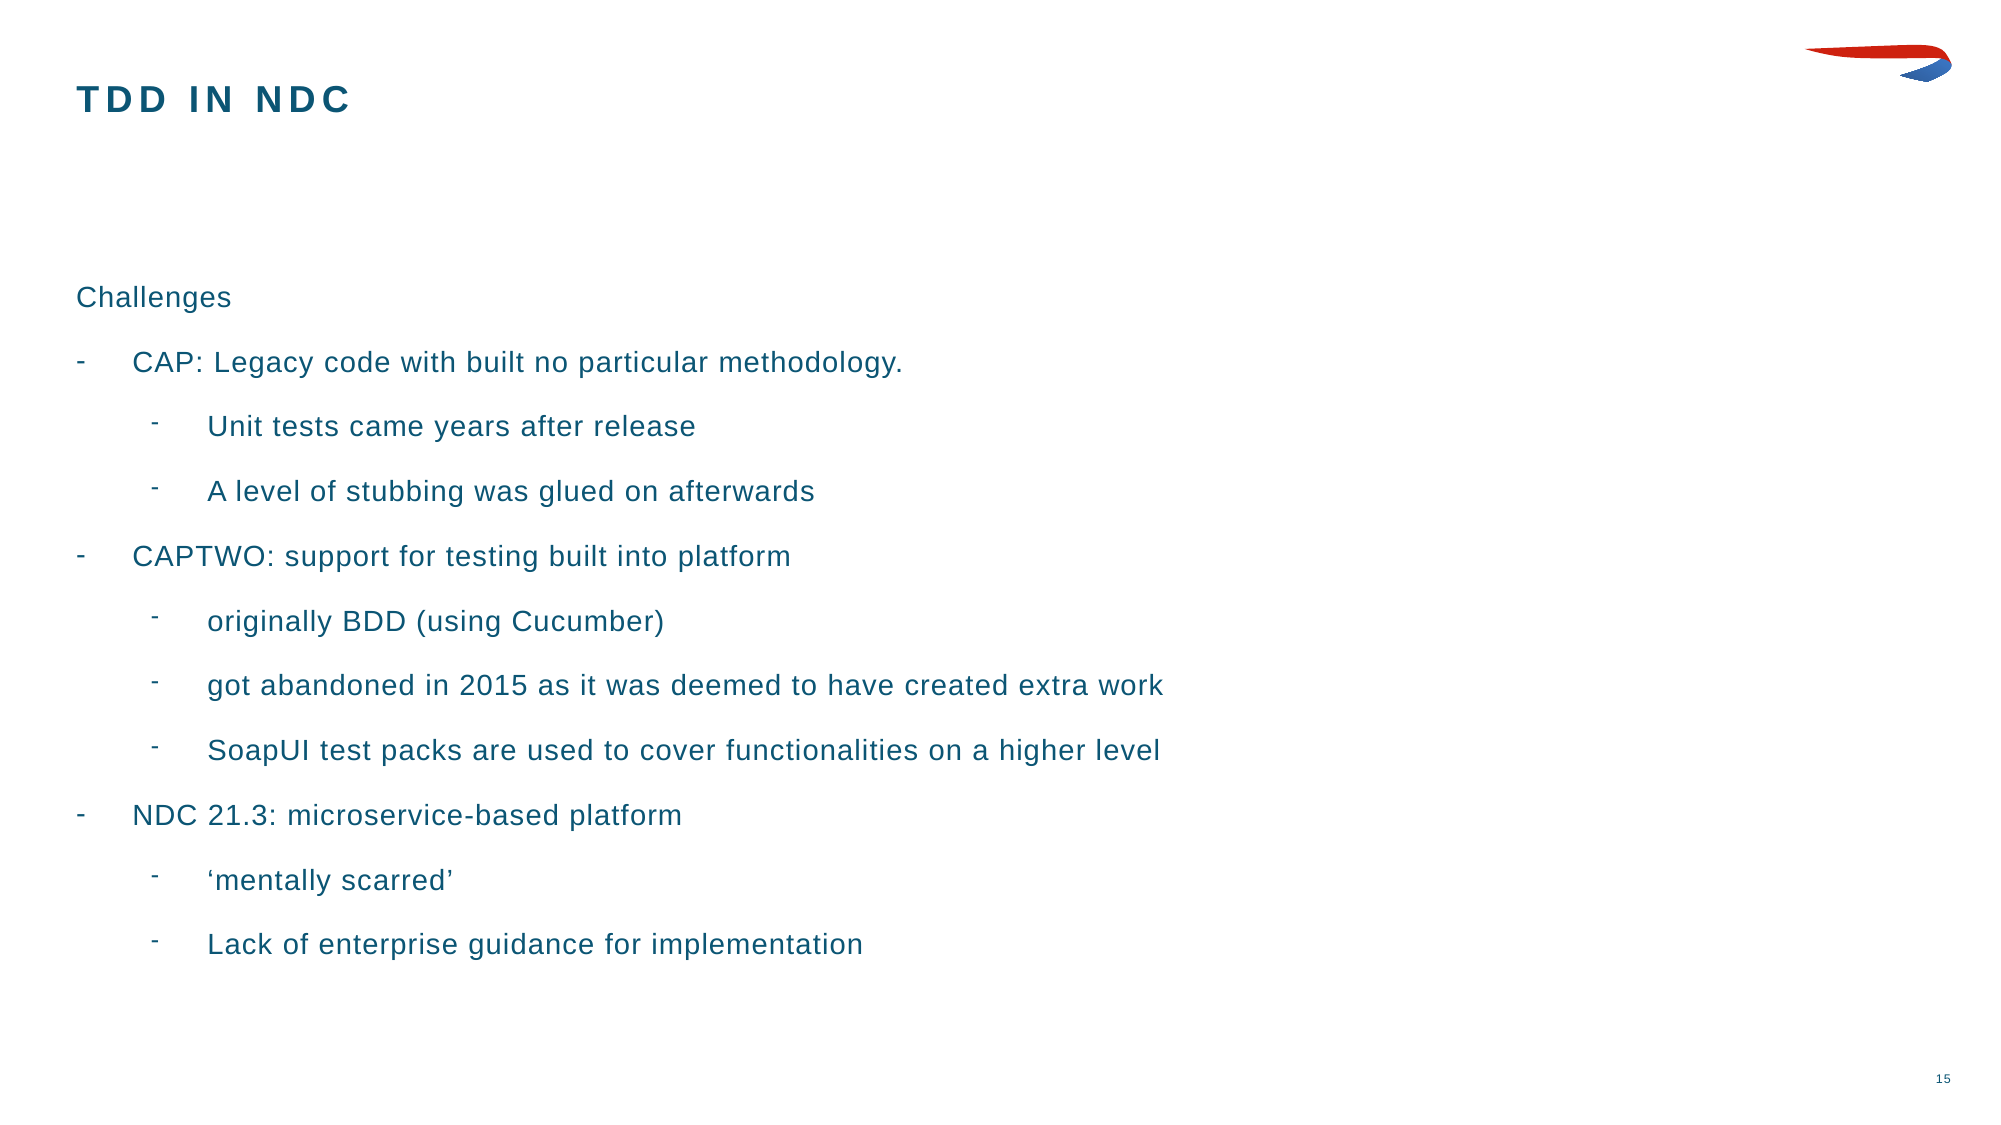

Creating Your Own Custom Layouts

If you need to create your own custom layouts to suit a specific slide please align your images / graphs / text to the margins which can be made visible by ‘View > Guides’. Try to avoid placing any content outside the predefined margins.
# TDD in NDC
Challenges
CAP: Legacy code with built no particular methodology.
Unit tests came years after release
A level of stubbing was glued on afterwards
CAPTWO: support for testing built into platform
originally BDD (using Cucumber)
got abandoned in 2015 as it was deemed to have created extra work
SoapUI test packs are used to cover functionalities on a higher level
NDC 21.3: microservice-based platform
‘mentally scarred’
Lack of enterprise guidance for implementation
15